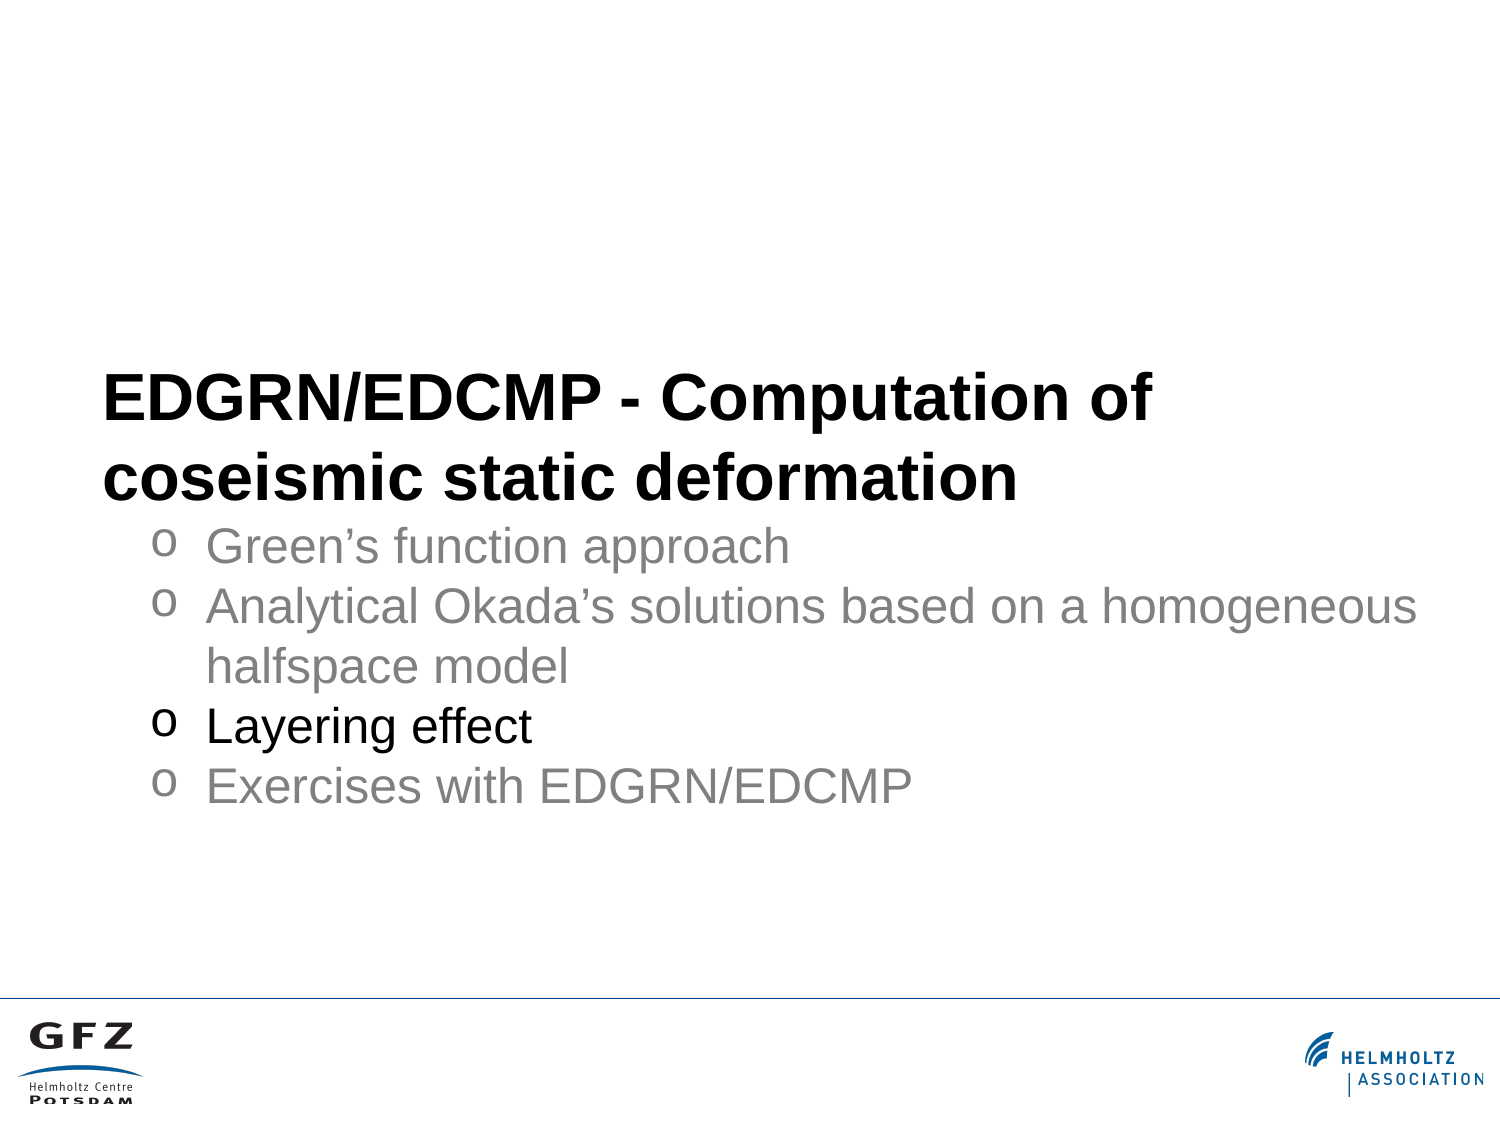

EDGRN/EDCMP - Computation of coseismic static deformation
Green’s function approach
Analytical Okada’s solutions based on a homogeneous halfspace model
Layering effect
Exercises with EDGRN/EDCMP